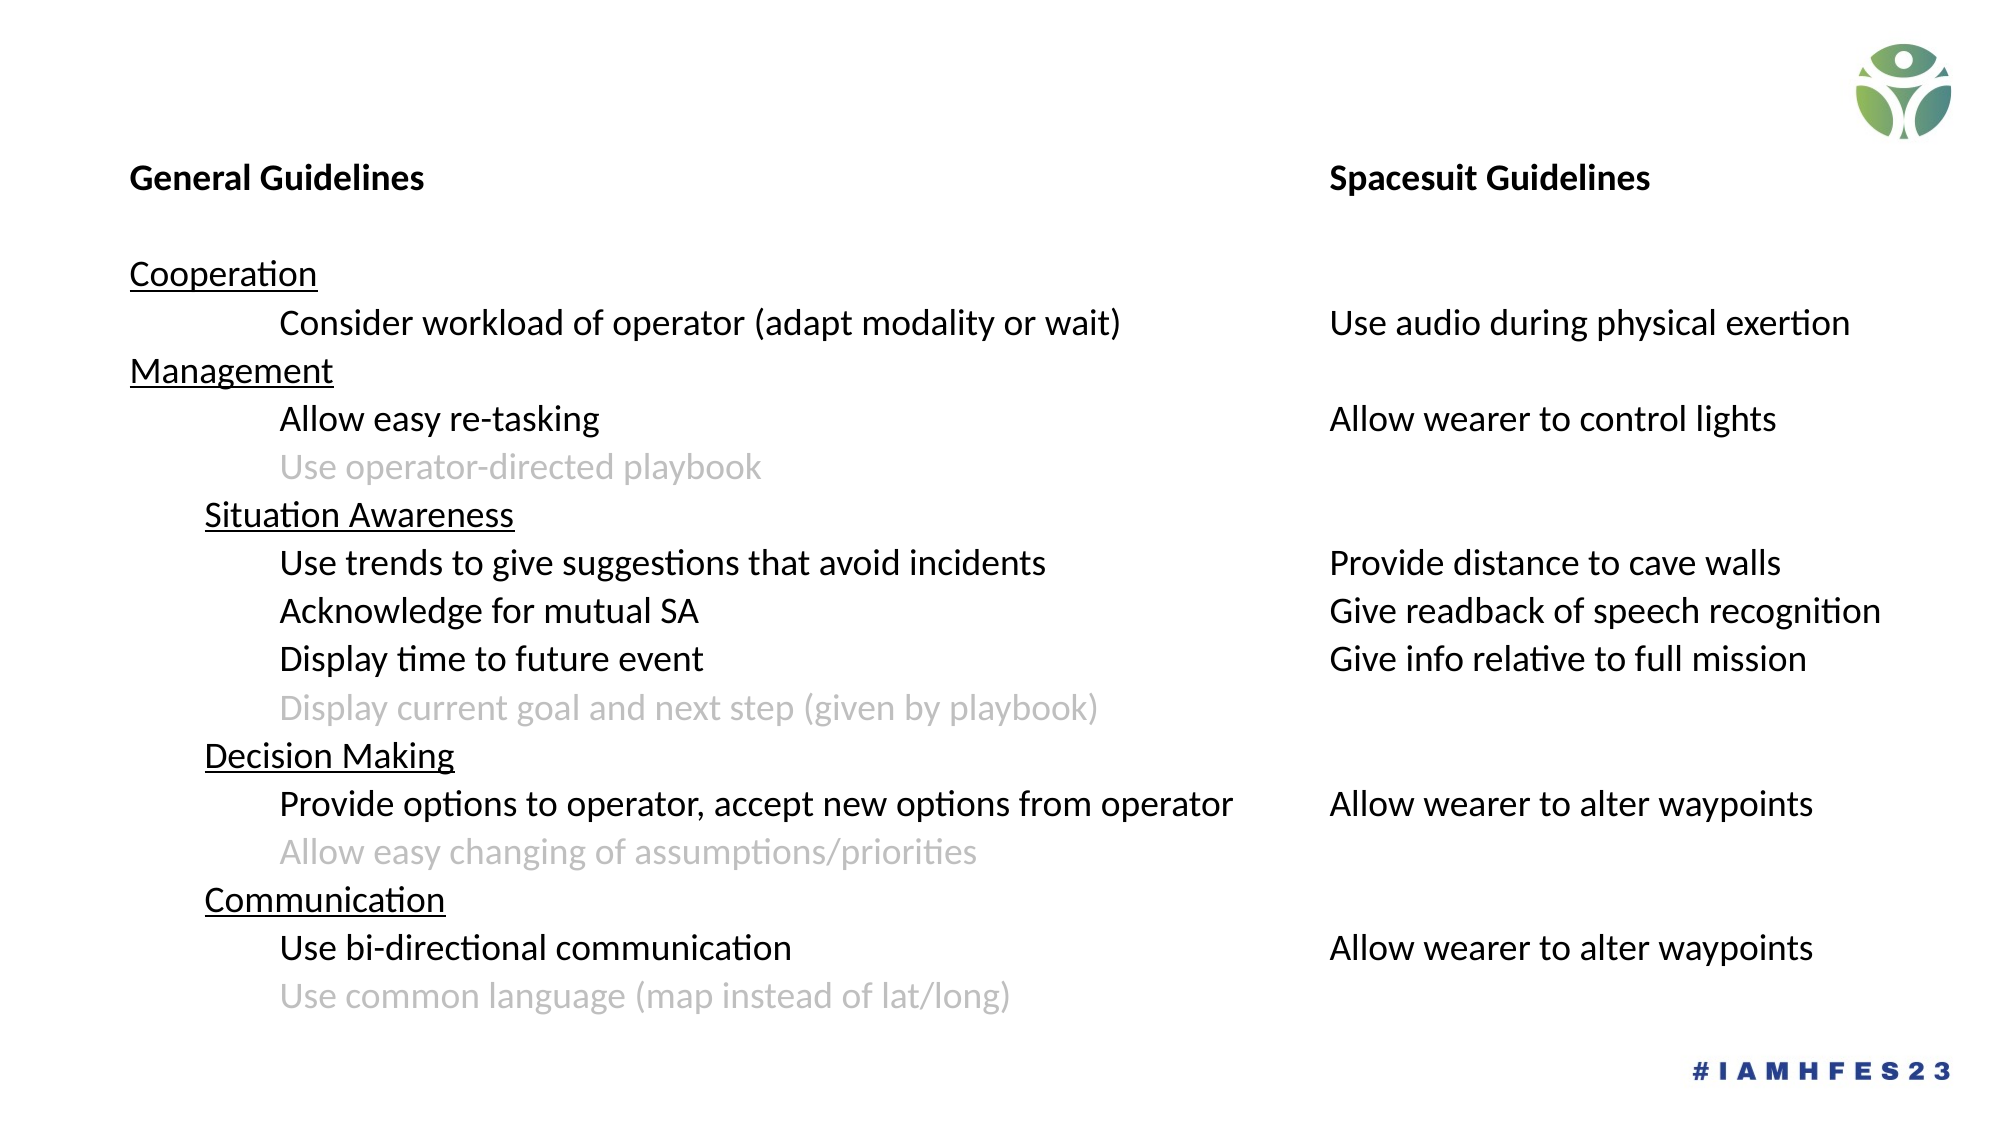

General Guidelines							Spacesuit Guidelines

Cooperation
	Consider workload of operator (adapt modality or wait)		Use audio during physical exertion
Management
	Allow easy re-tasking					Allow wearer to control lights
	Use operator-directed playbook
Situation Awareness
	Use trends to give suggestions that avoid incidents		Provide distance to cave walls
	Acknowledge for mutual SA					Give readback of speech recognition
	Display time to future event					Give info relative to full mission
	Display current goal and next step (given by playbook)
Decision Making
	Provide options to operator, accept new options from operator	Allow wearer to alter waypoints
	Allow easy changing of assumptions/priorities
Communication
	Use bi-directional communication				Allow wearer to alter waypoints
	Use common language (map instead of lat/long)